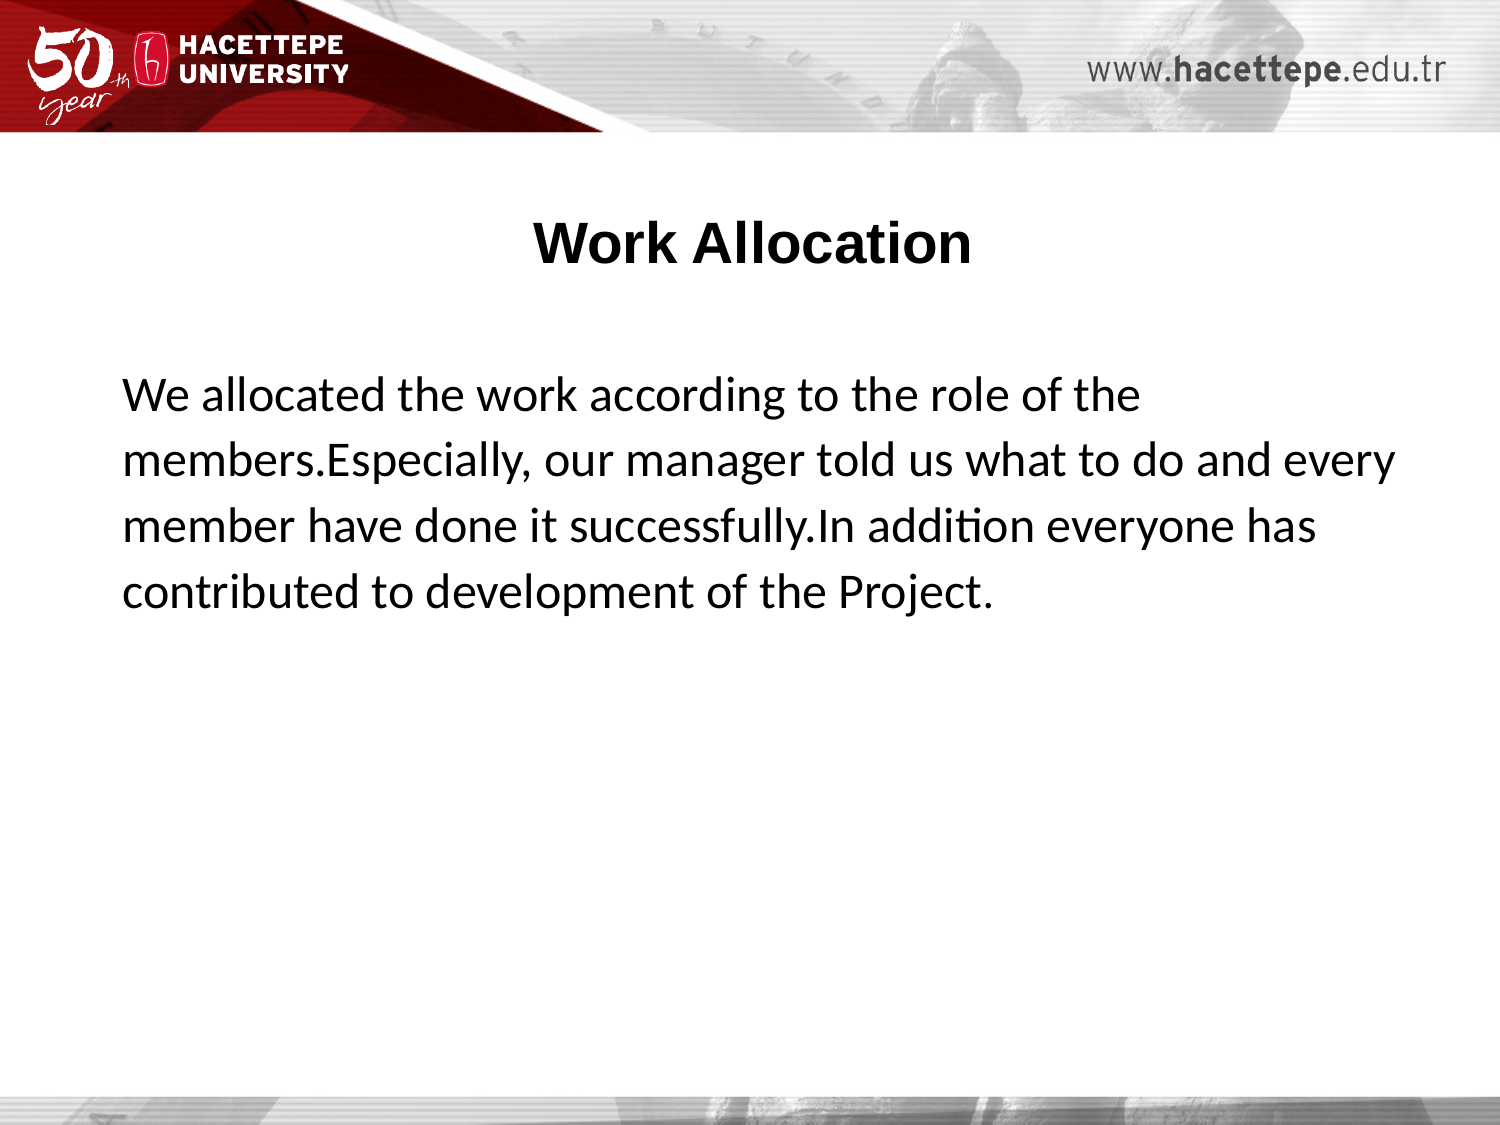

Work Allocation
We allocated the work according to the role of the members.Especially, our manager told us what to do and every member have done it successfully.In addition everyone has contributed to development of the Project.